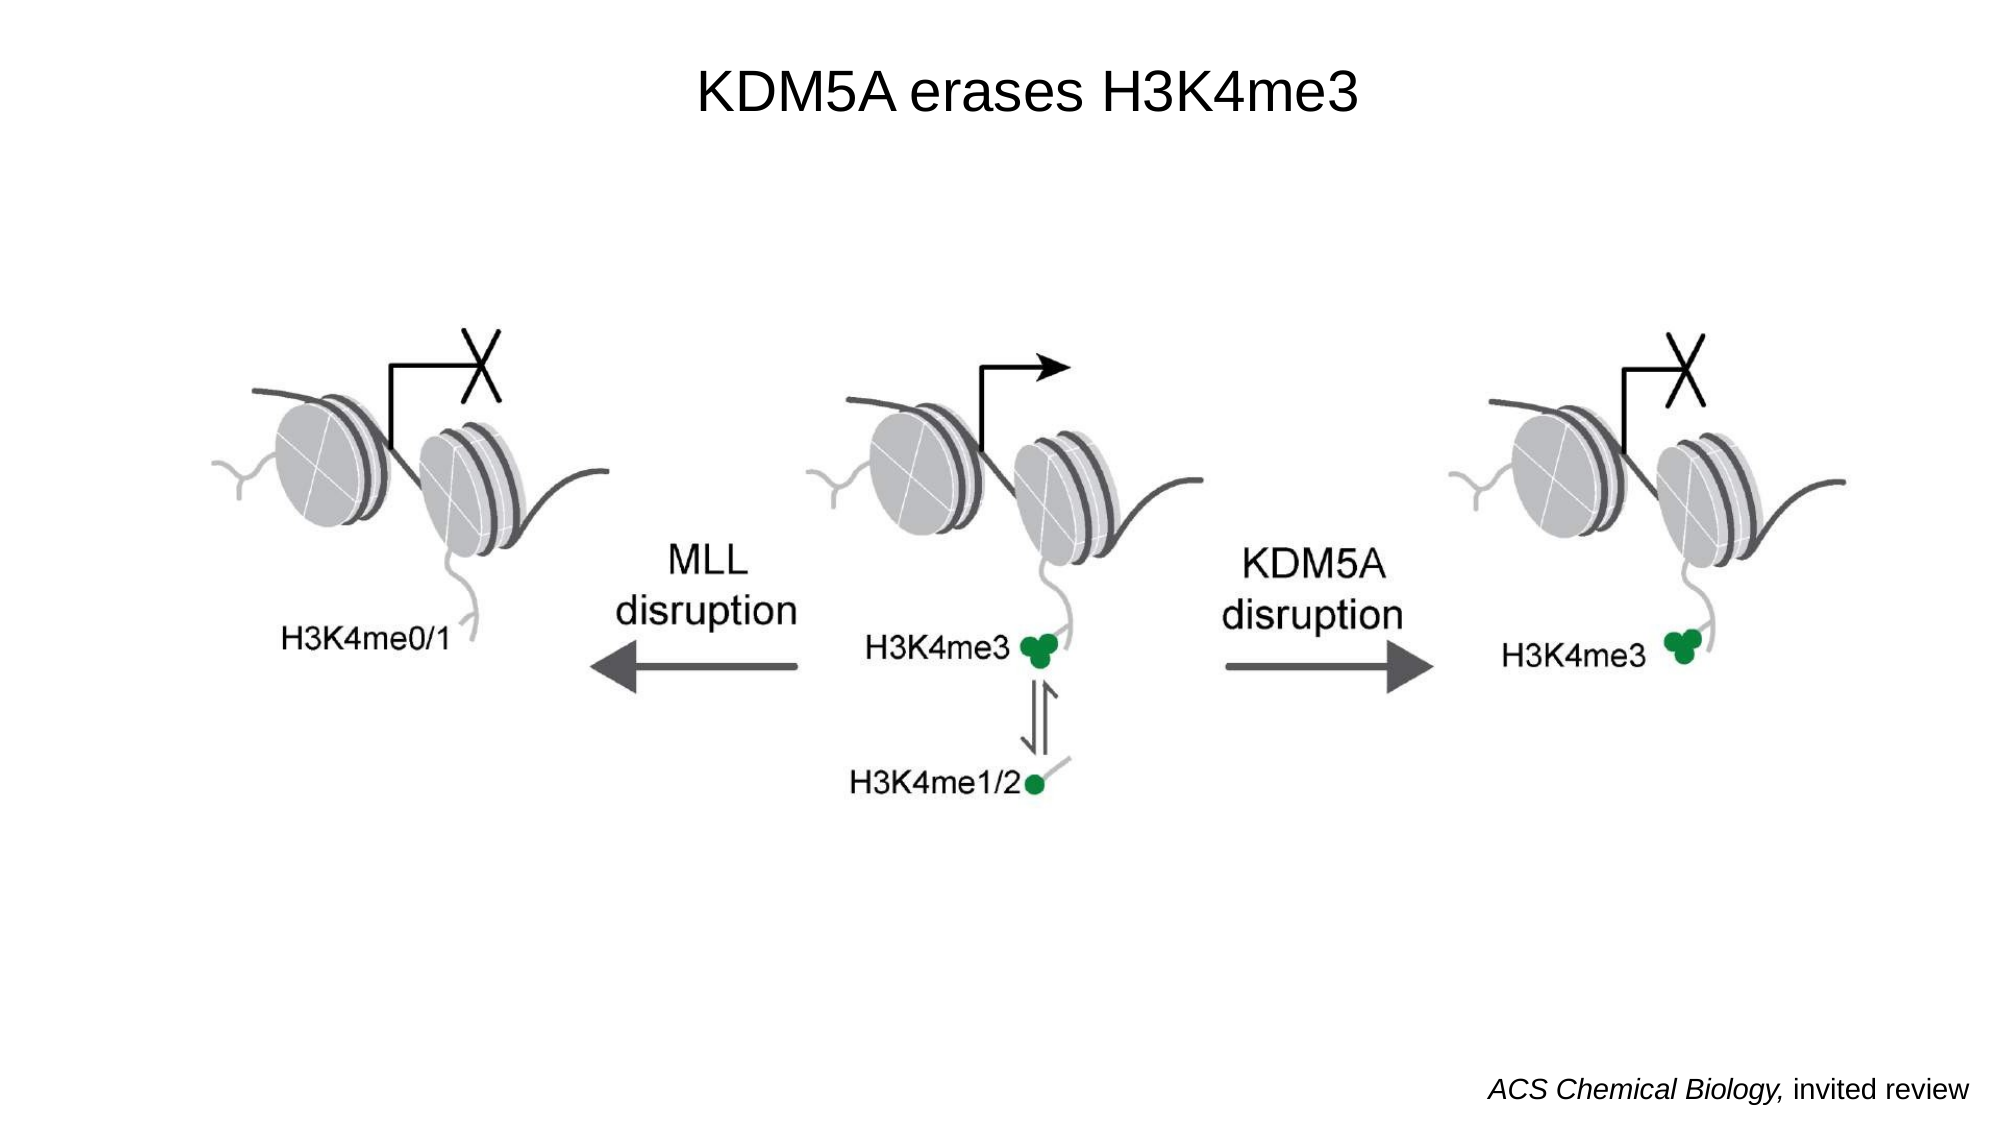

# KDM5A erases H3K4me3

ACS Chemical Biology, invited review